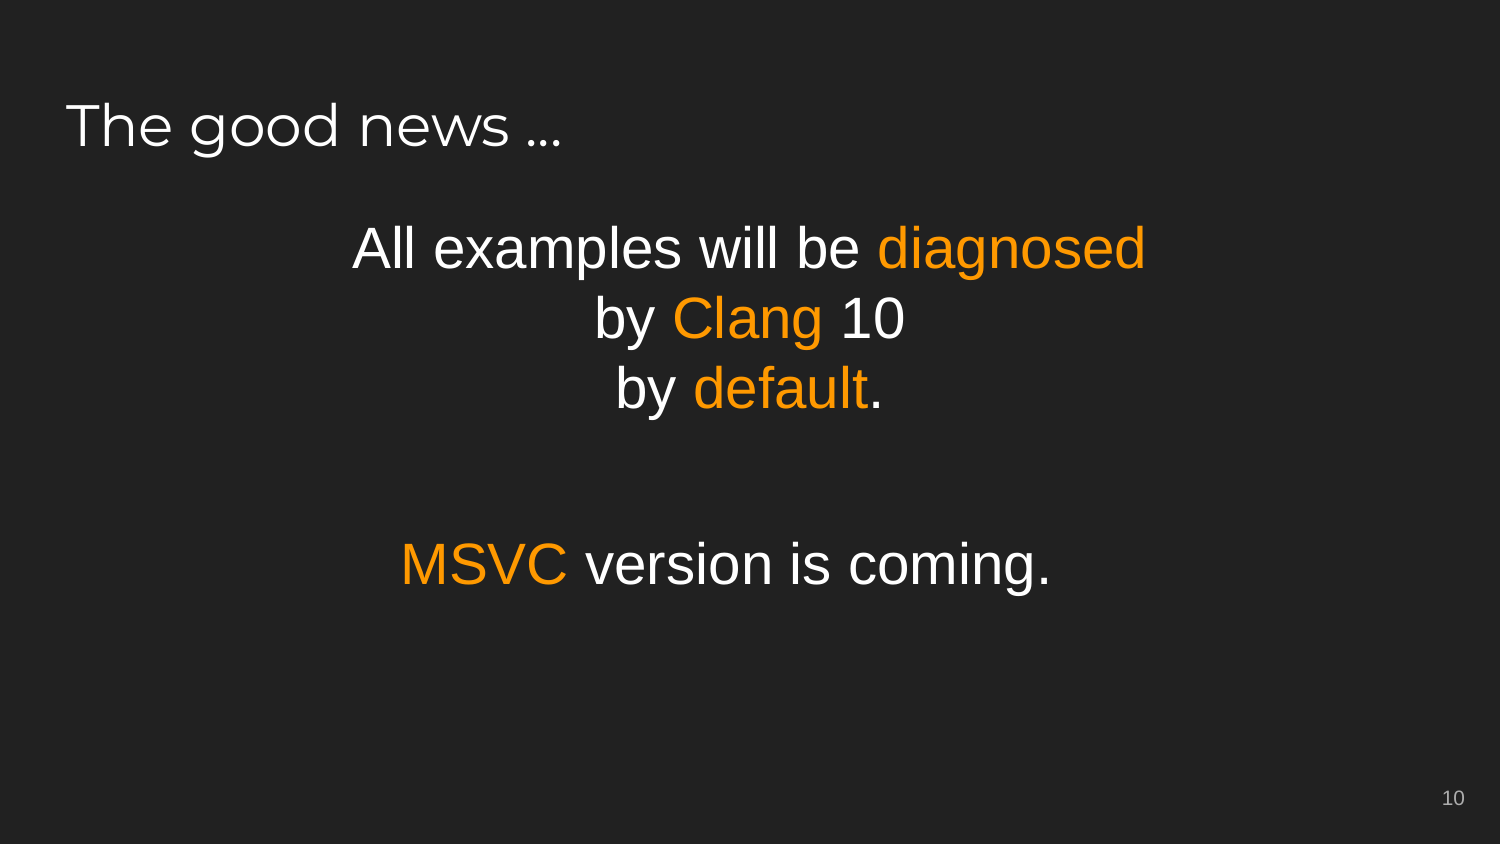

The good news ...
# All examples will be diagnosed by Clang 10
by default.

MSVC version is coming.
10